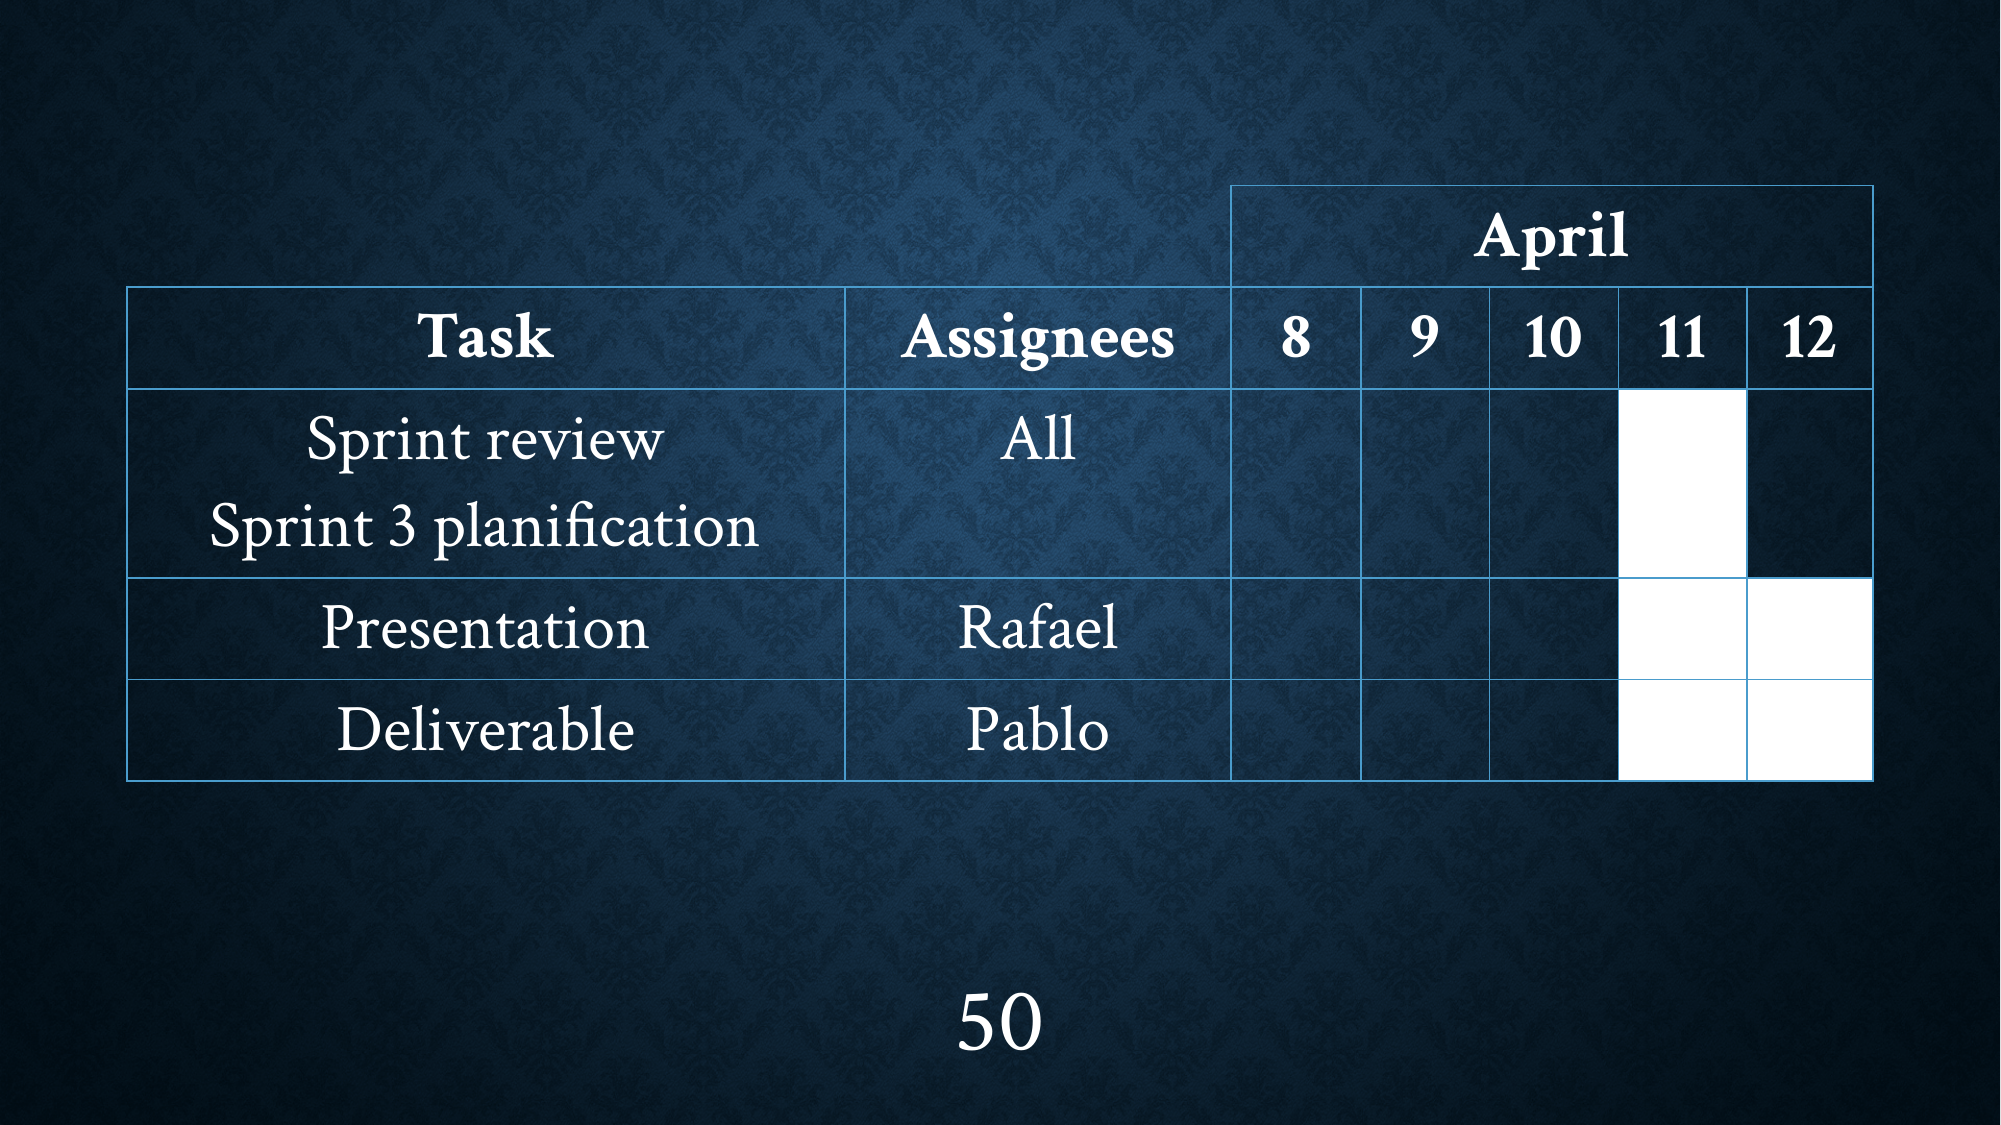

|  |  | April |  |  |  |  |
| --- | --- | --- | --- | --- | --- | --- |
| Task | Assignees | 8 | 9 | 10 | 11 | 12 |
| Sprint review Sprint 3 planification | All |  |  |  |  |  |
| Presentation | Rafael |  |  |  |  |  |
| Deliverable | Pablo |  |  |  |  |  |
50